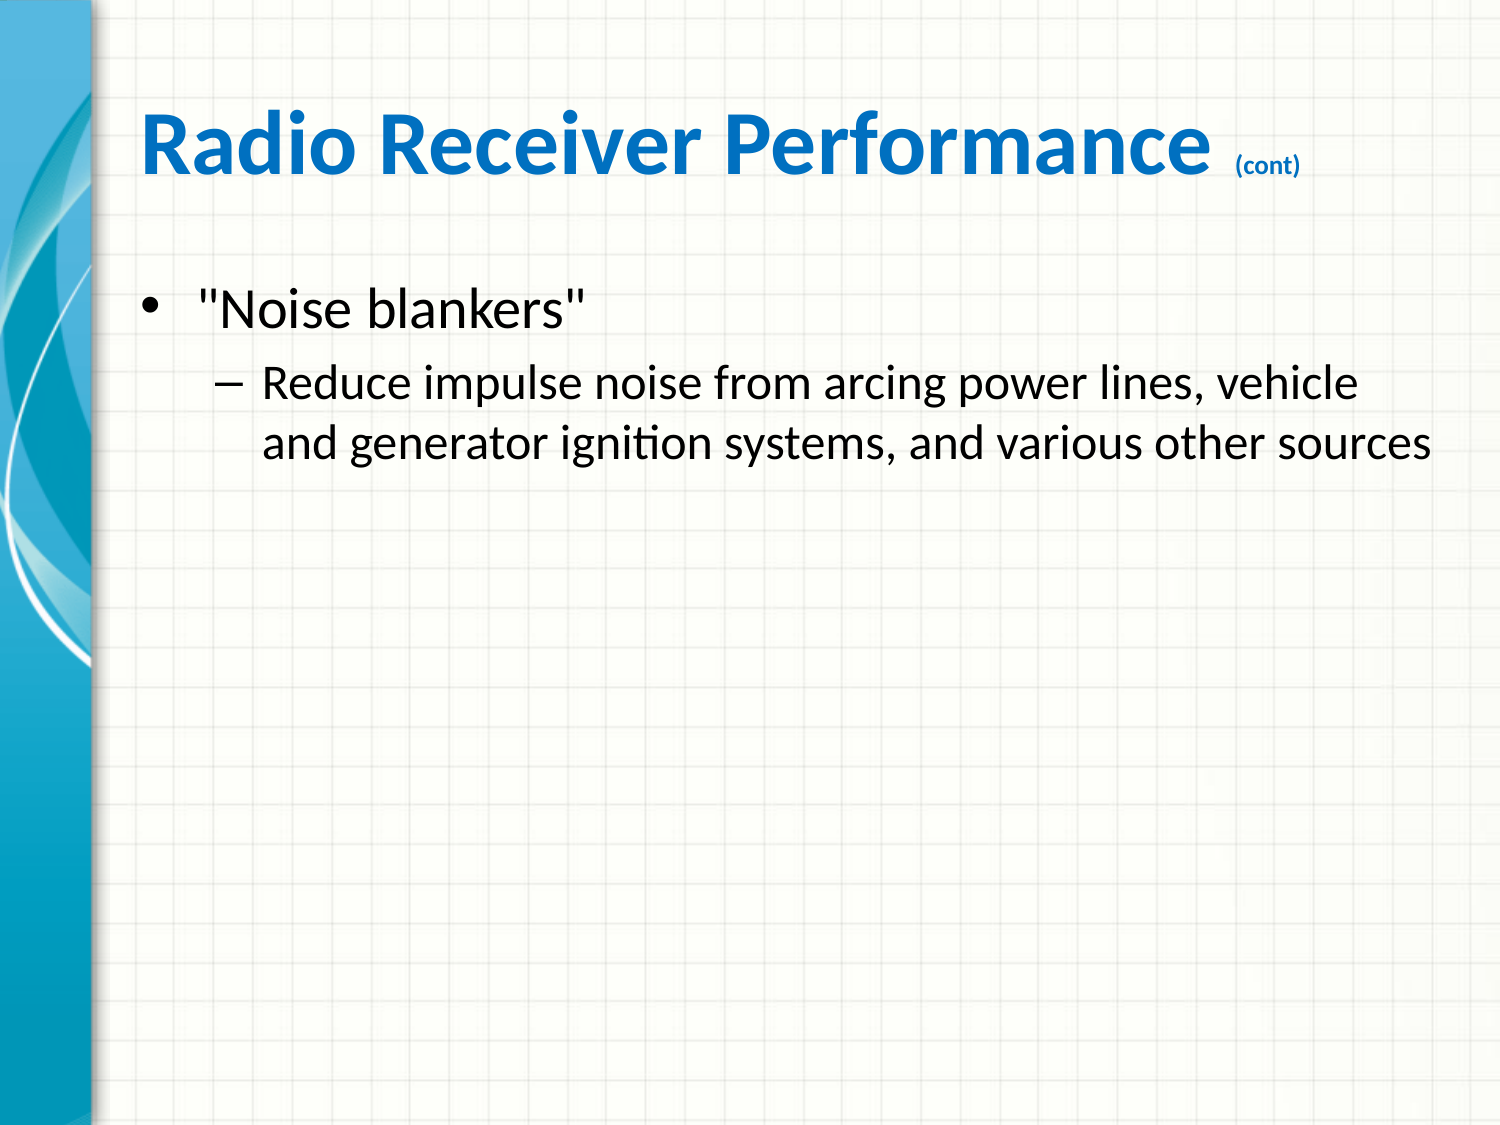

# Radio Receiver Performance (cont)
"Noise blankers"
Reduce impulse noise from arcing power lines, vehicle and generator ignition systems, and various other sources